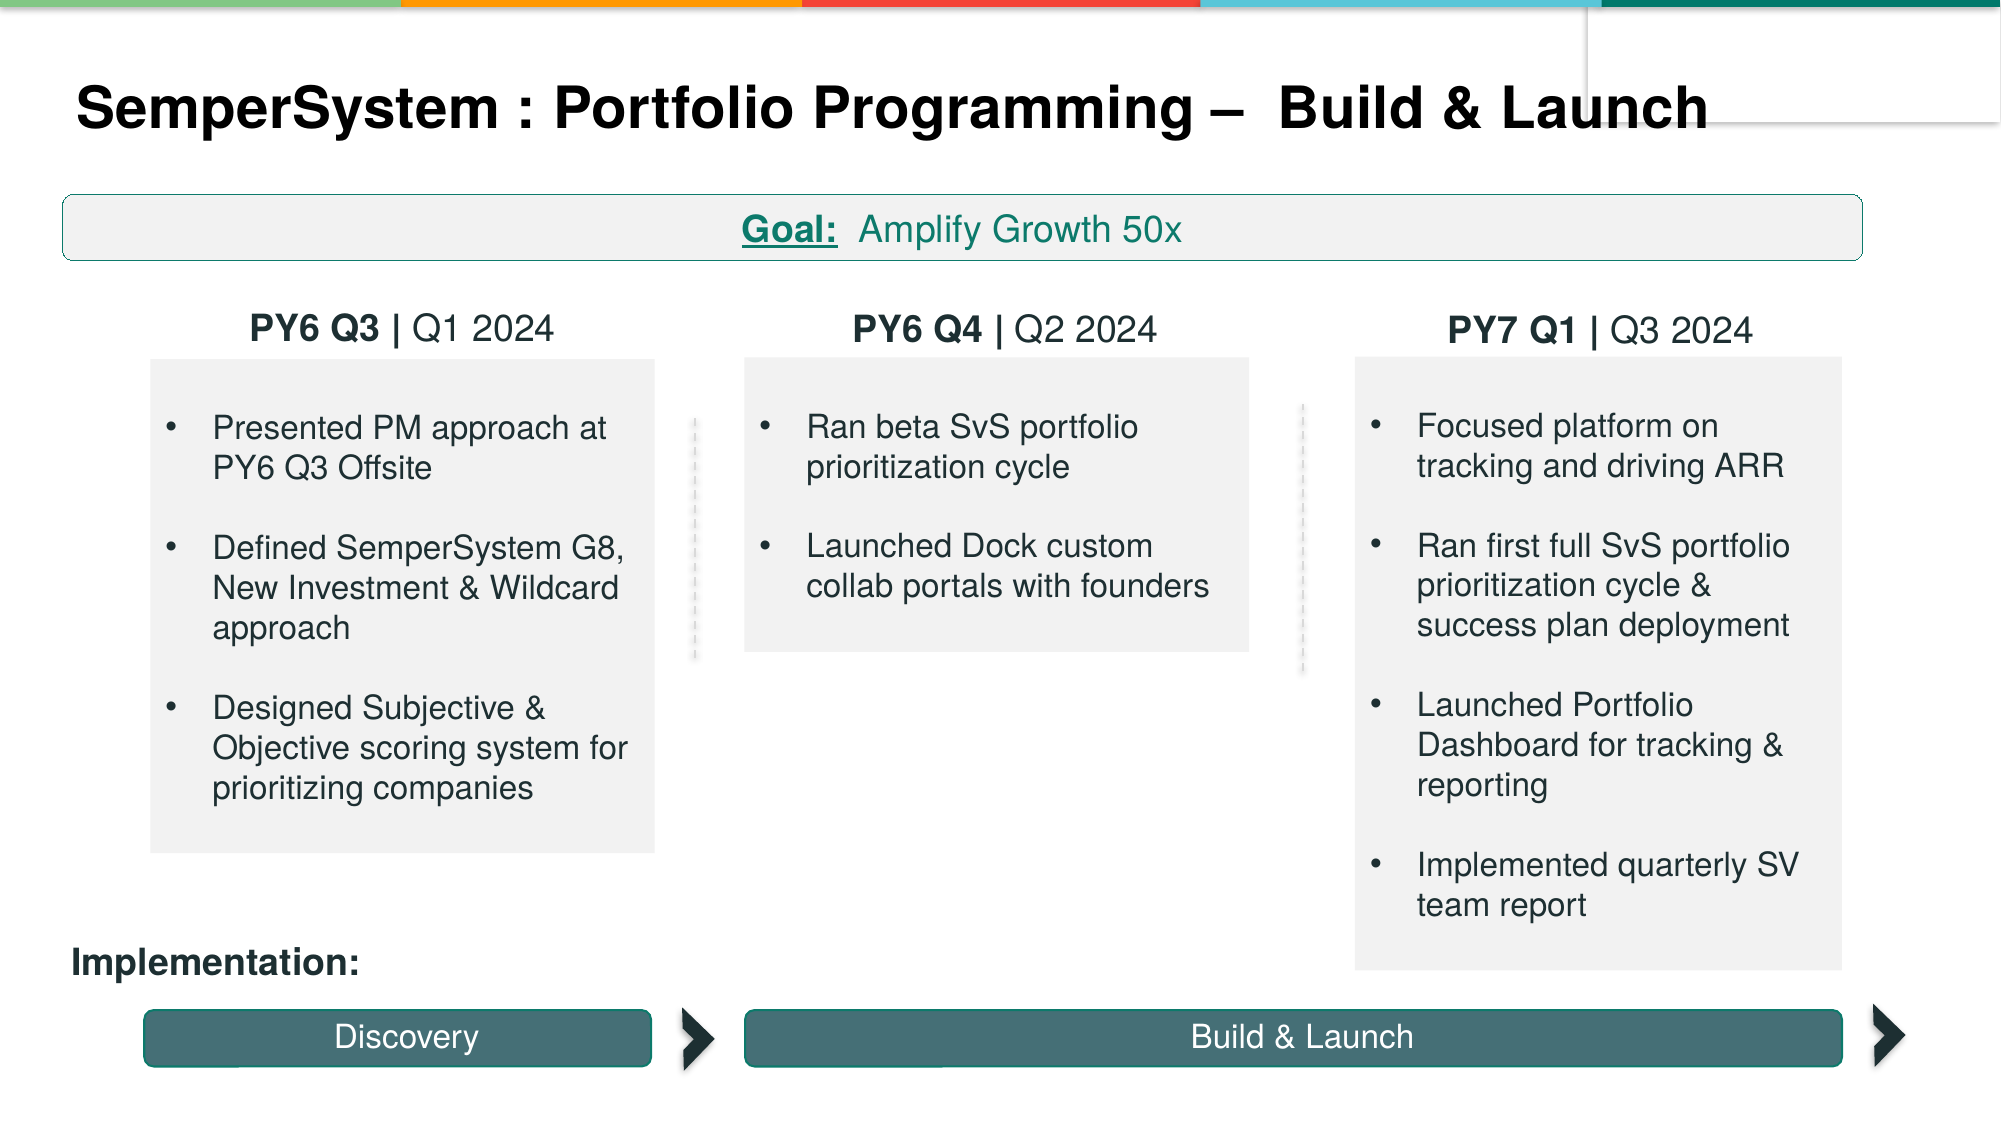

# SemperSystem : Portfolio Programming –  Build & Launch
Goal:  Amplify Growth 50x
PY6 Q3 | Q1 2024
PY6 Q4 | Q2 2024
PY7 Q1 | Q3 2024

Focused platform on tracking and driving ARR

Ran first full SvS portfolio prioritization cycle & success plan deployment

Launched Portfolio Dashboard for tracking & reporting

Implemented quarterly SV team report

Ran beta SvS portfolio prioritization cycle

Launched Dock custom collab portals with founders

Presented PM approach at PY6 Q3 Offsite

Defined SemperSystem G8, New Investment & Wildcard approach

Designed Subjective & Objective scoring system for prioritizing companies

Implementation:
Workforce
  Discovery
  Build & Launch